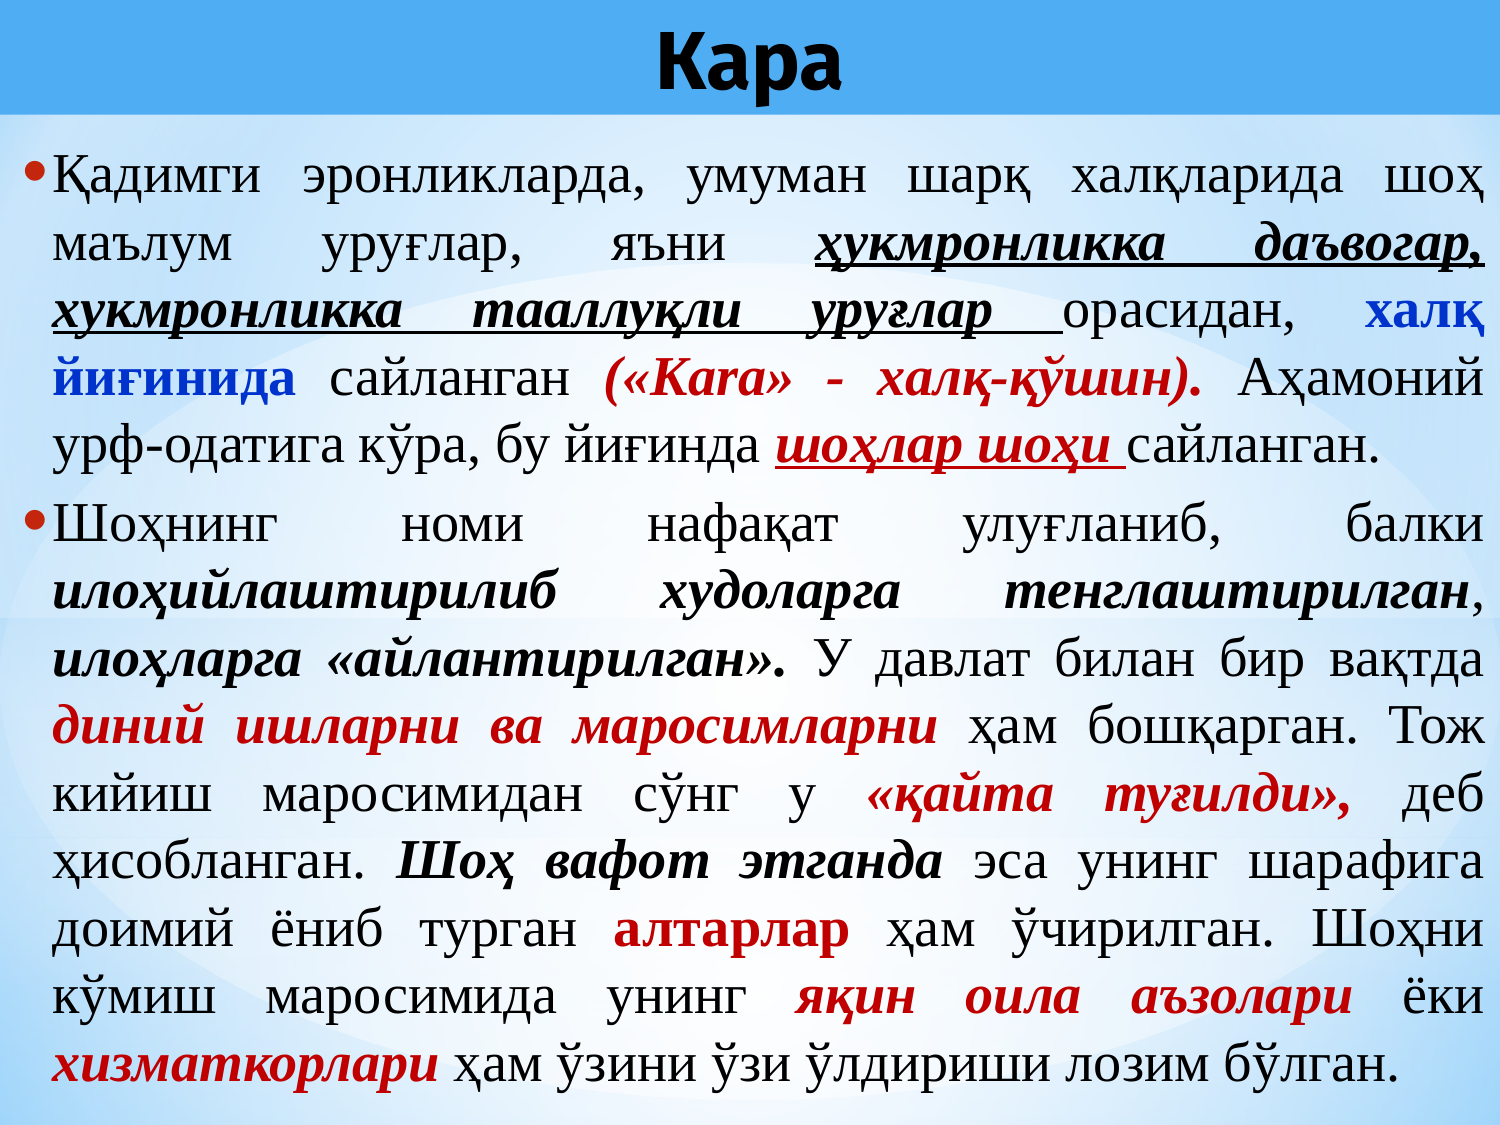

# Кара
Қадимги эронликларда, умуман шарқ халқларида шоҳ маълум уруғлар, яъни ҳукмронликка даъвогар, хукмронликка тааллуқли уруғлар орасидан, халқ йиғинида сайланган («Kara» - халқ-қўшин). Аҳамоний урф-одатига кўра, бу йиғинда шоҳлар шоҳи сайланган.
Шоҳнинг номи нафақат улуғланиб, балки илоҳийлаштирилиб худоларга тенглаштирилган, илоҳларга «айлантирилган». У давлат билан бир вақтда диний ишларни ва маросимларни ҳам бошқарган. Тож кийиш маросимидан сўнг у «қайта туғилди», деб ҳисобланган. Шоҳ вафот этганда эса унинг шарафига доимий ёниб турган алтарлар ҳам ўчирилган. Шоҳни кўмиш маросимида унинг яқин оила аъзолари ёки хизматкорлари ҳам ўзини ўзи ўлдириши лозим бўлган.